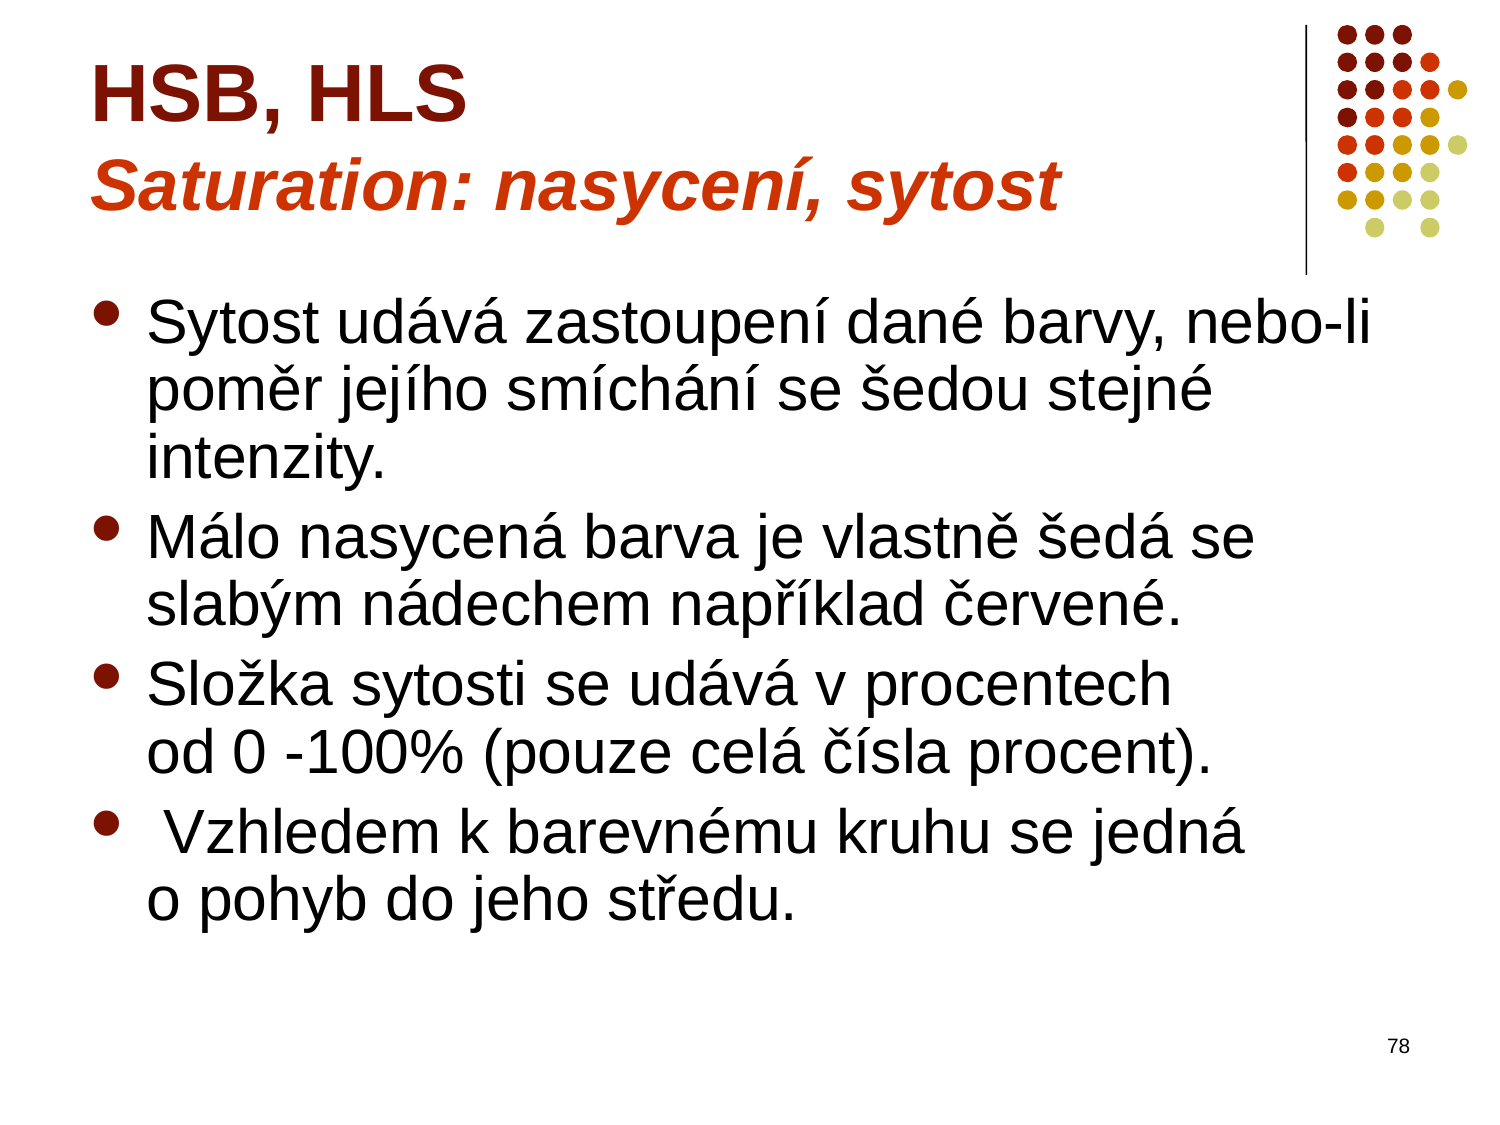

# HSB, HLS Saturation: nasycení, sytost
Sytost udává zastoupení dané barvy, nebo-li poměr jejího smíchání se šedou stejné intenzity.
Málo nasycená barva je vlastně šedá se slabým nádechem například červené.
Složka sytosti se udává v procentech
od 0 -100% (pouze celá čísla procent).
 Vzhledem k barevnému kruhu se jedná
o pohyb do jeho středu.
78